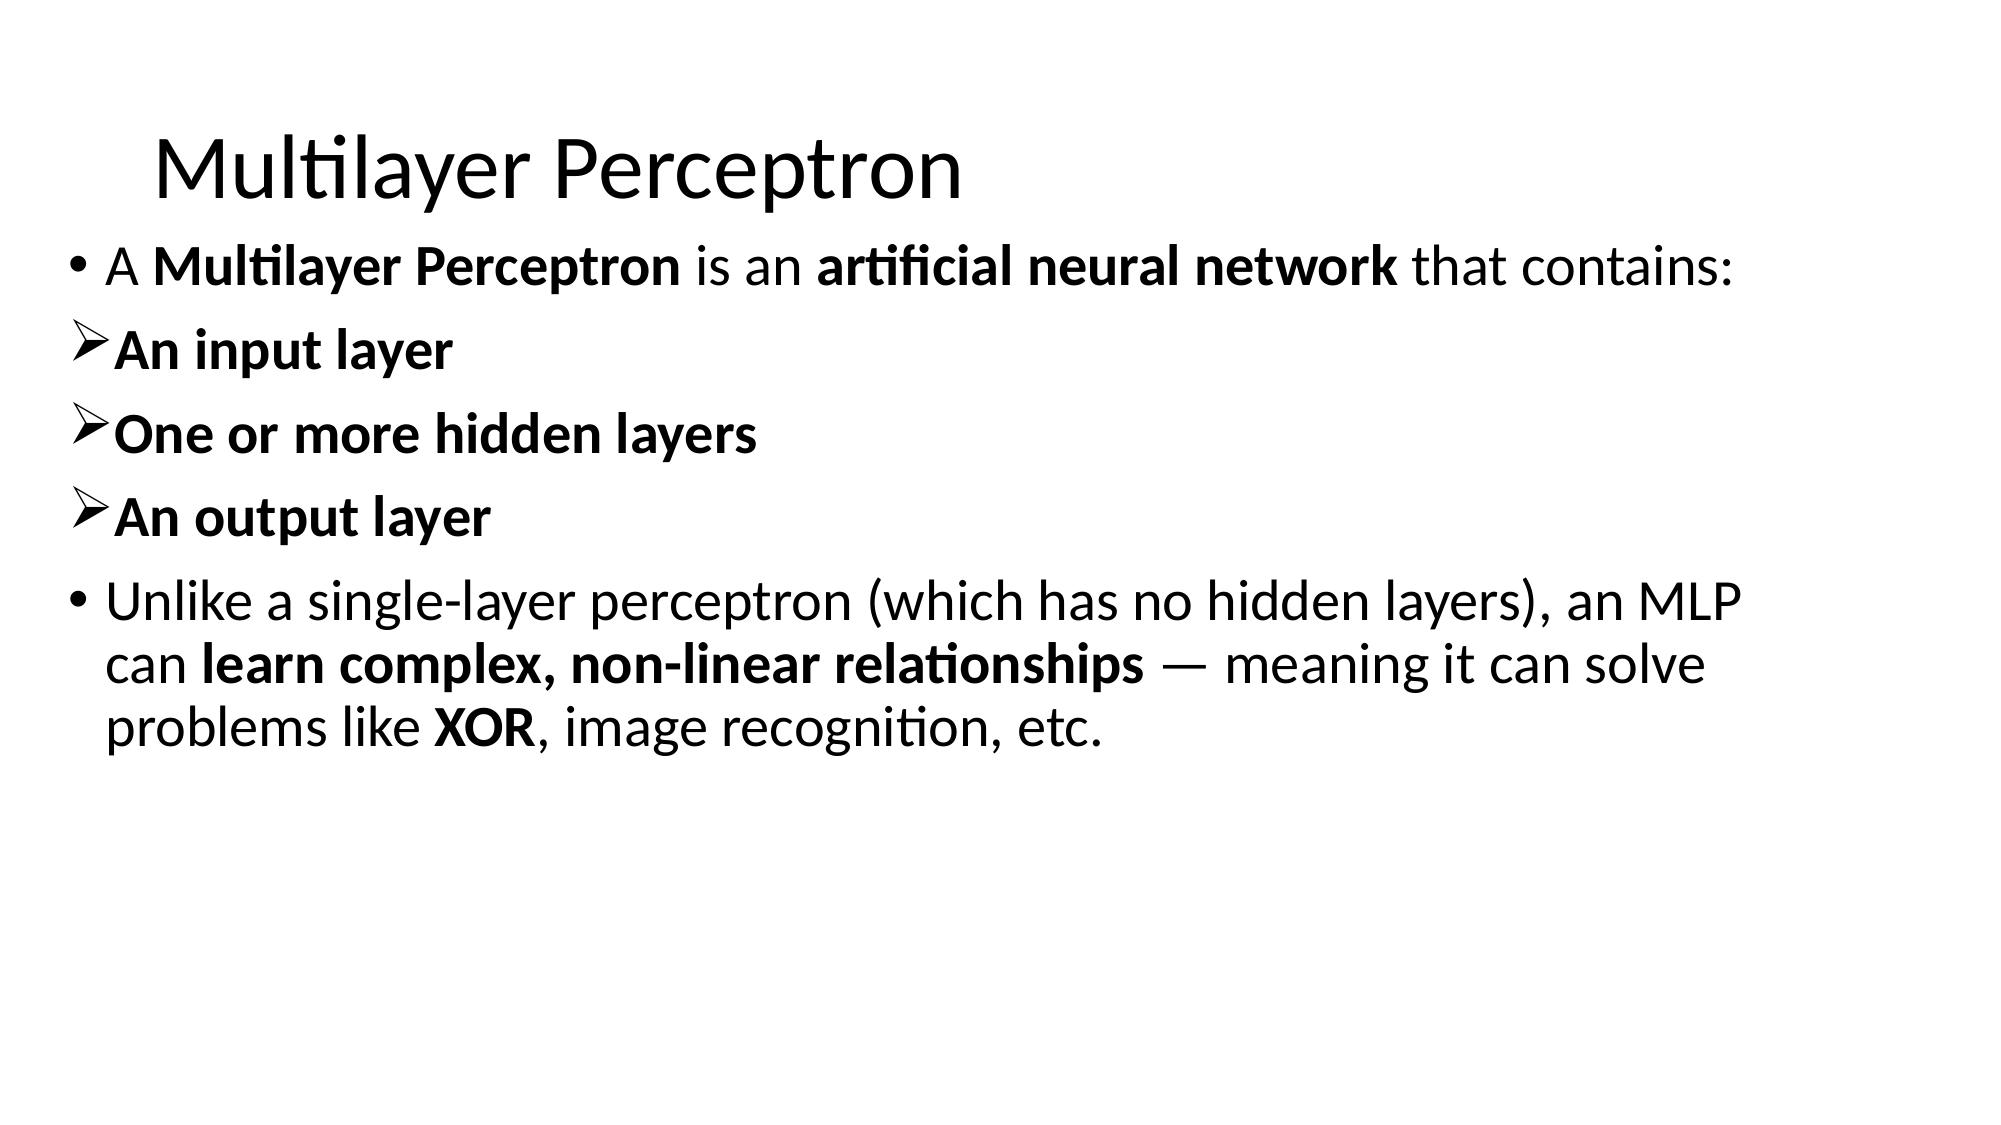

# Multilayer Perceptron
A Multilayer Perceptron is an artificial neural network that contains:
An input layer
One or more hidden layers
An output layer
Unlike a single-layer perceptron (which has no hidden layers), an MLP can learn complex, non-linear relationships — meaning it can solve problems like XOR, image recognition, etc.